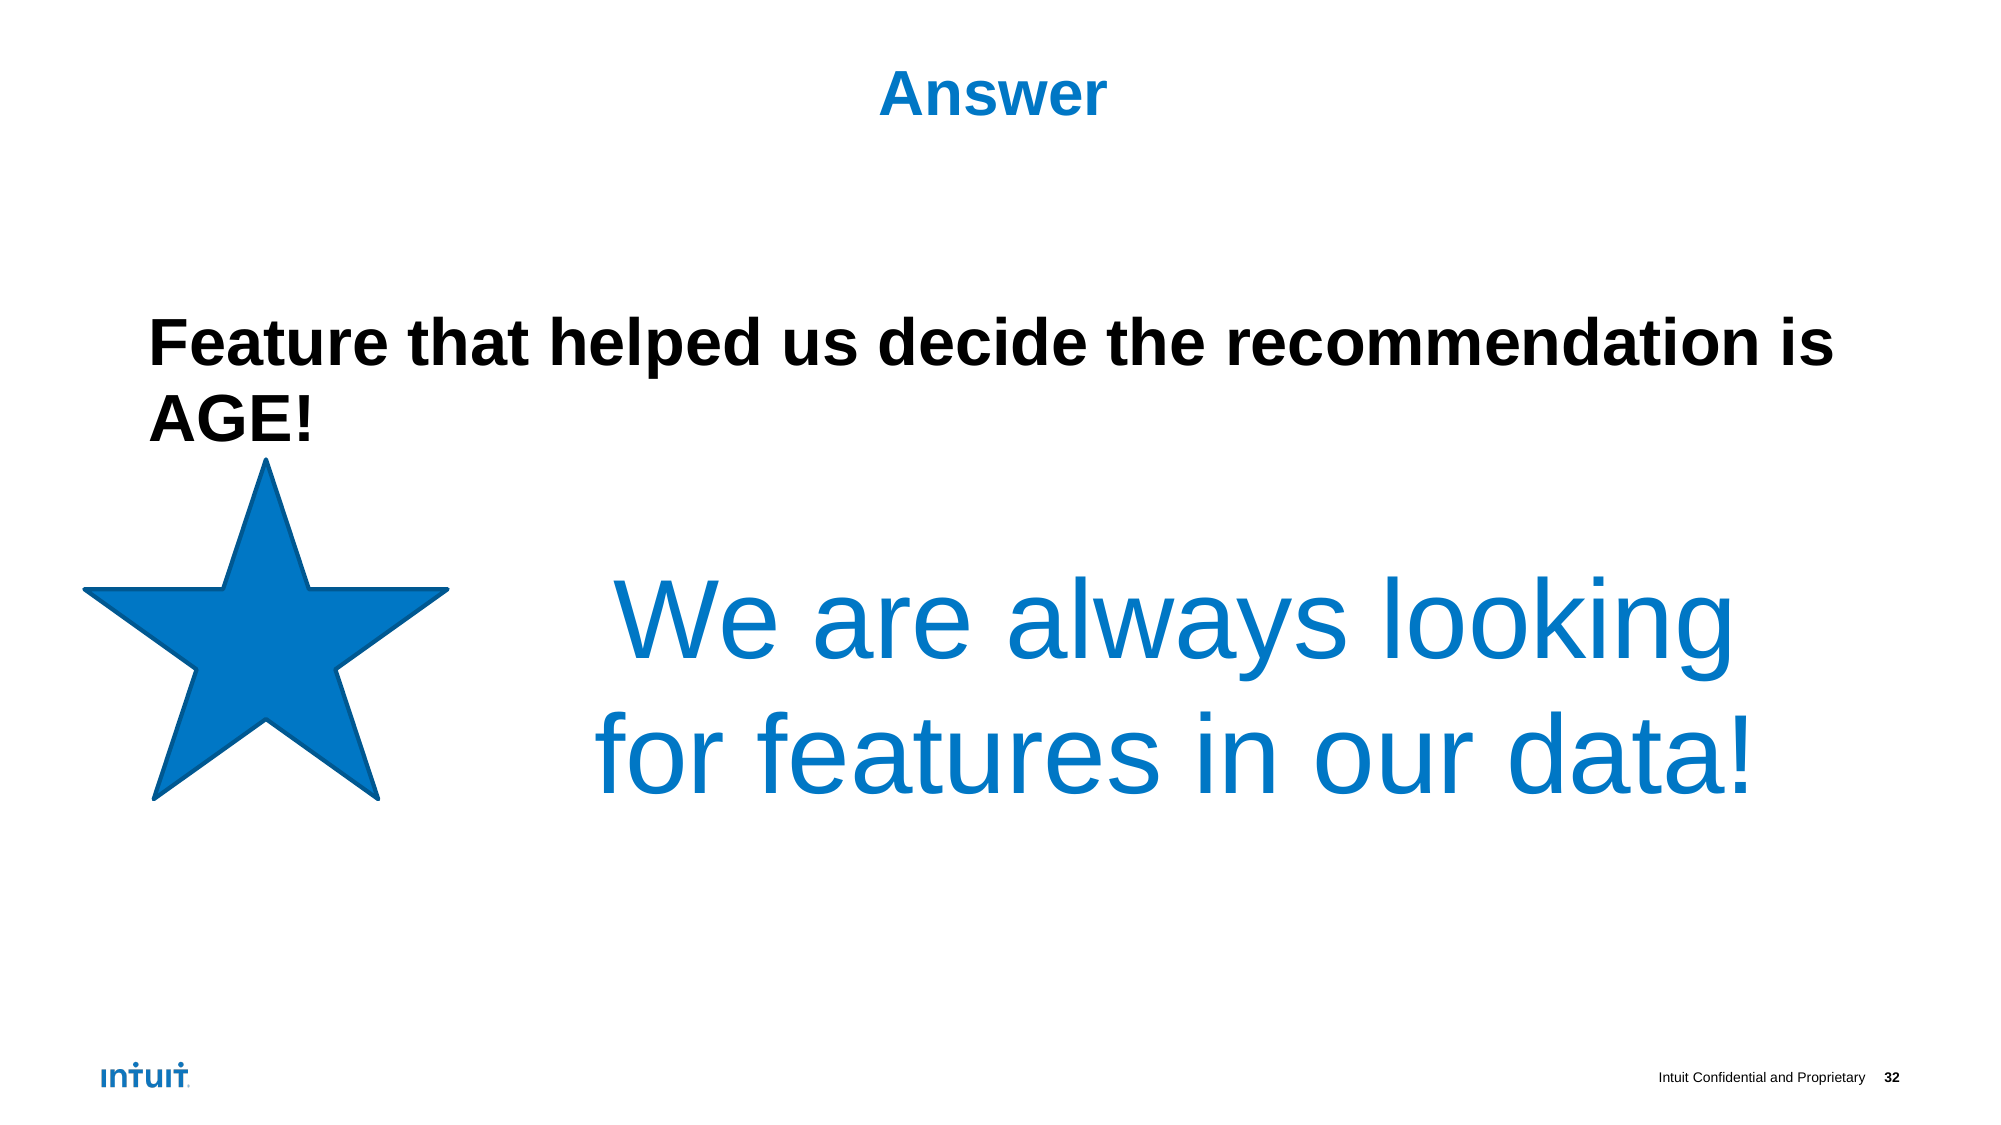

# Answer
Feature that helped us decide the recommendation is AGE!

We are always looking for features in our data!